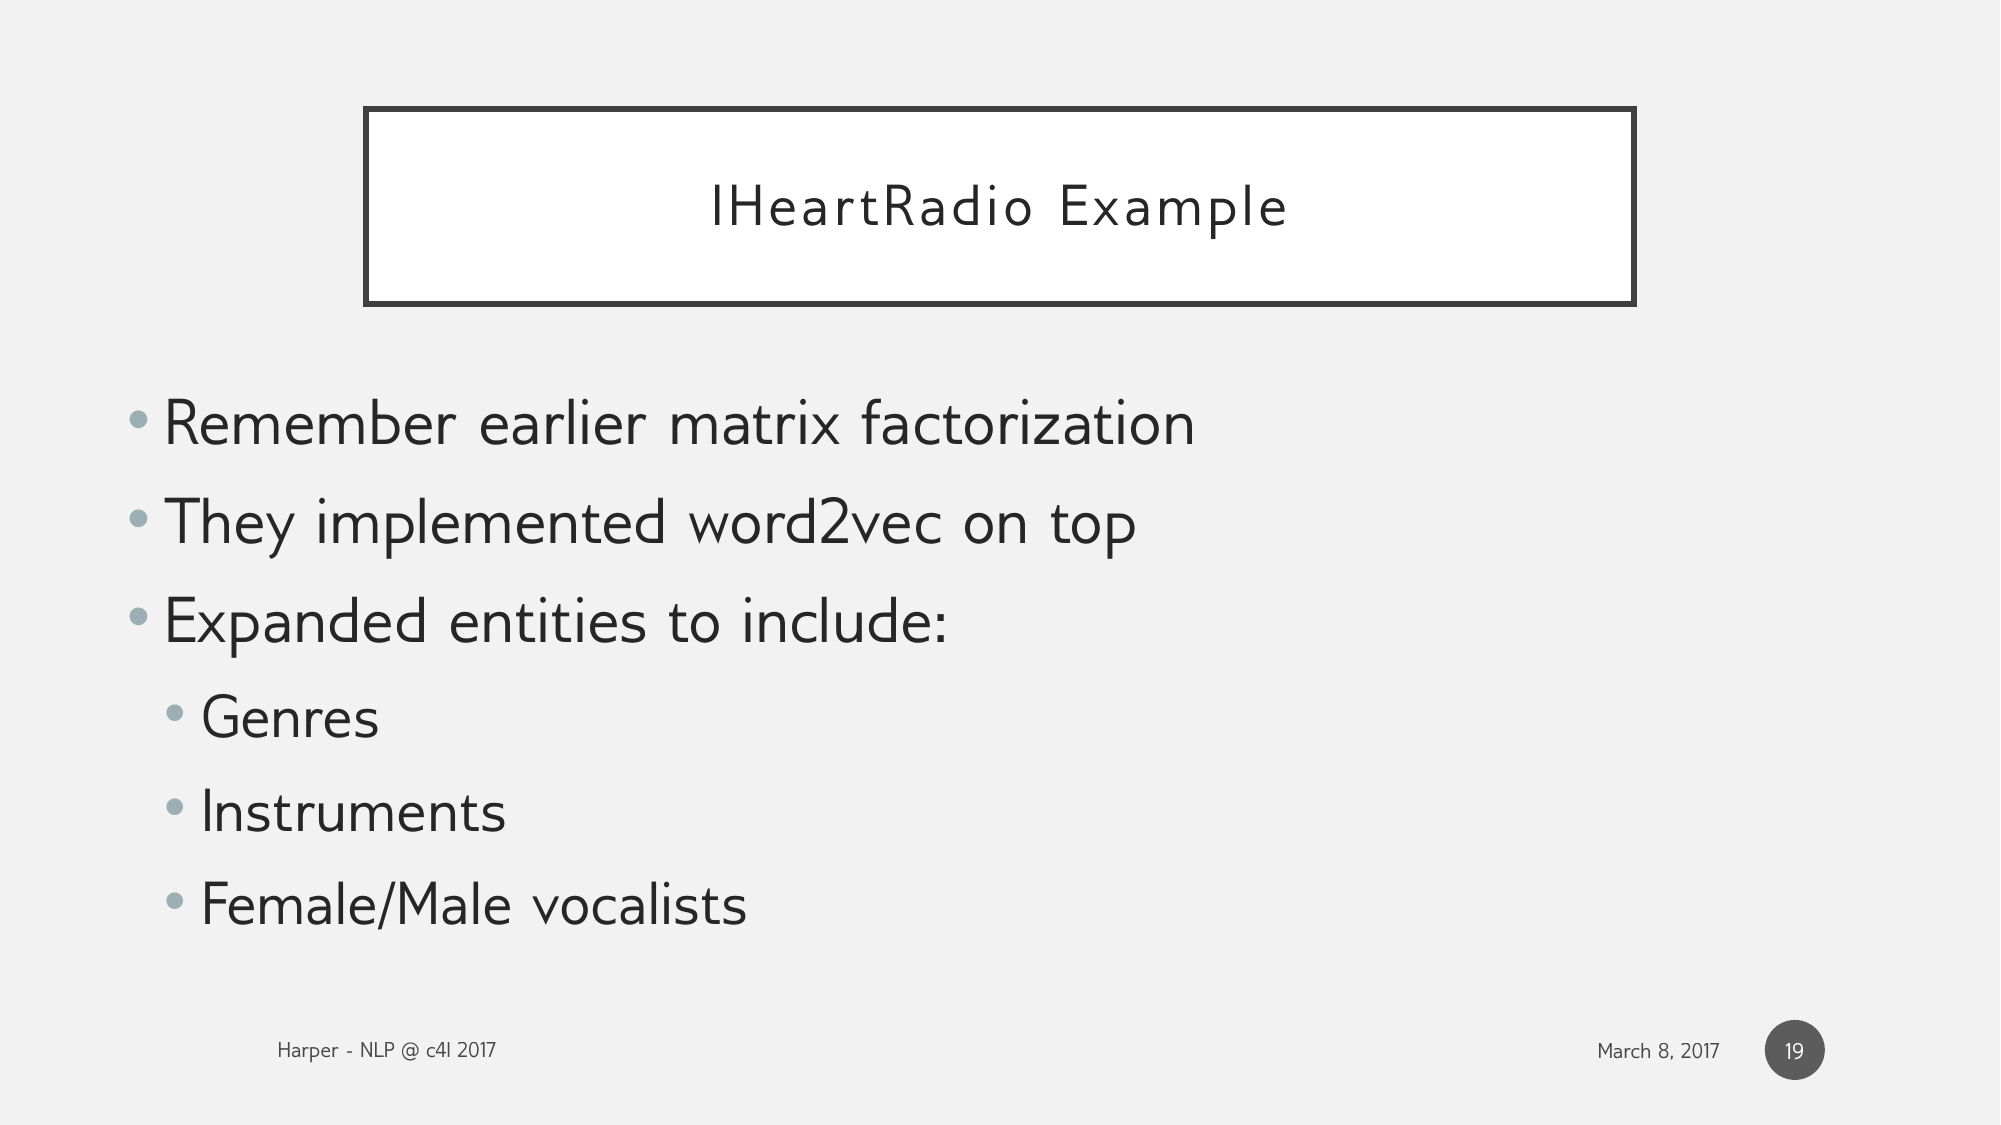

# IHeartRadio Example
Remember earlier matrix factorization
They implemented word2vec on top
Expanded entities to include:
Genres
Instruments
Female/Male vocalists
19
Harper - NLP @ c4l 2017
March 8, 2017